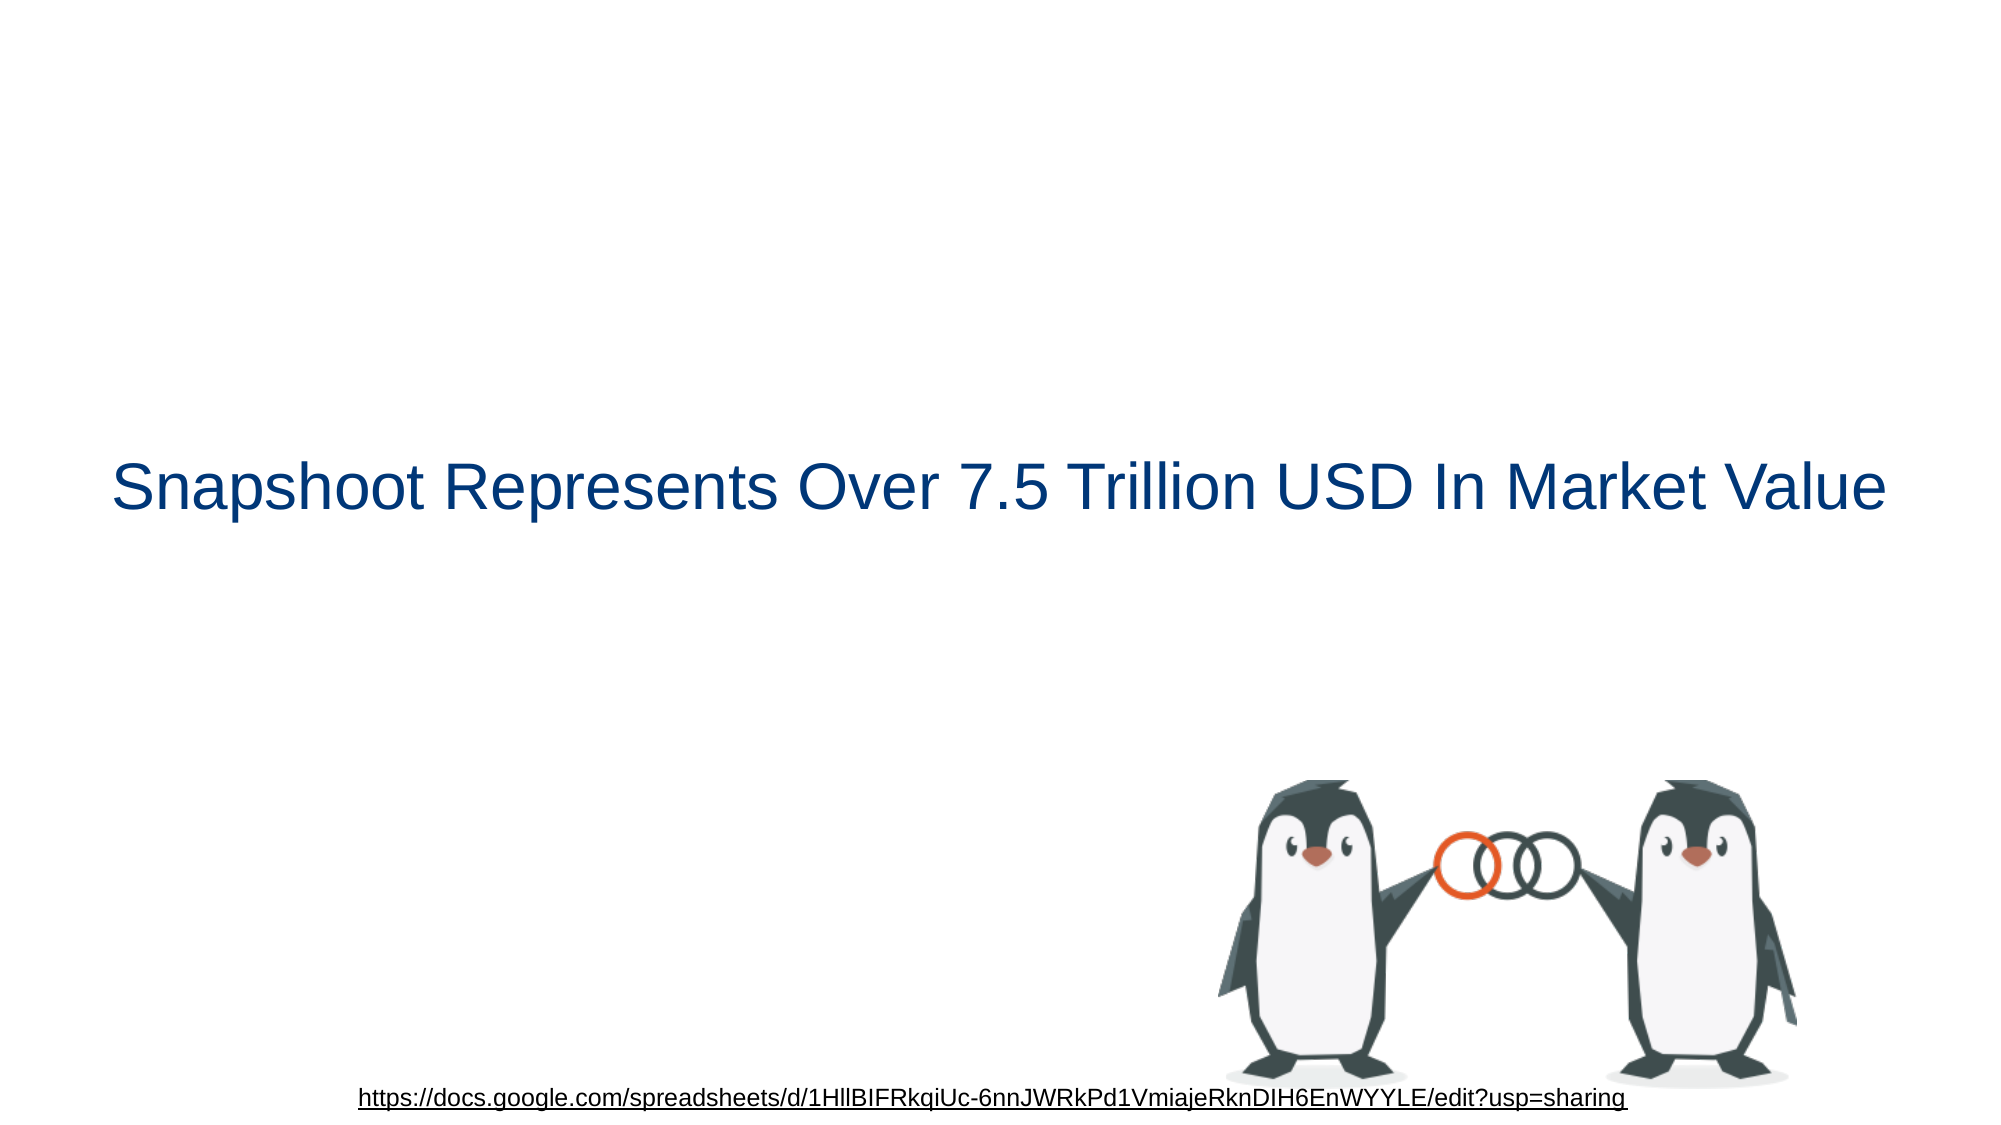

Snapshoot Represents Over 7.5 Trillion USD In Market Value
https://docs.google.com/spreadsheets/d/1HllBIFRkqiUc-6nnJWRkPd1VmiajeRknDIH6EnWYYLE/edit?usp=sharing